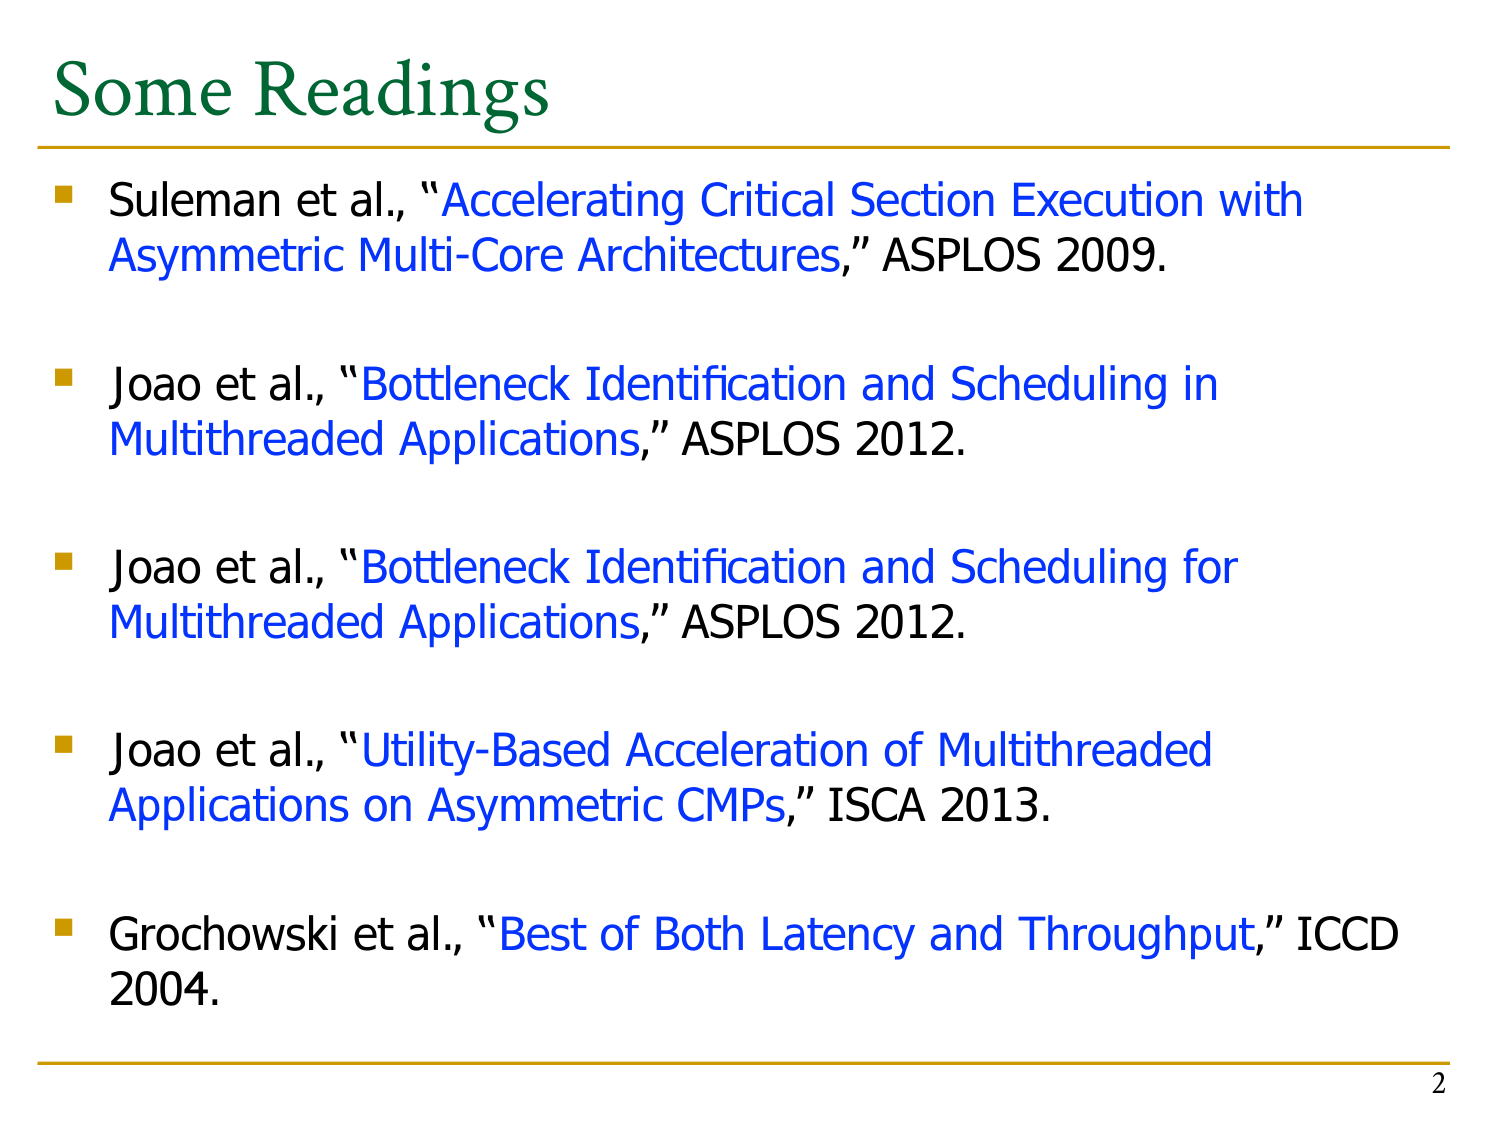

# Some Readings
Suleman et al., “Accelerating Critical Section Execution with Asymmetric Multi-Core Architectures,” ASPLOS 2009.

Joao et al., “Bottleneck Identification and Scheduling in Multithreaded Applications,” ASPLOS 2012.

Joao et al., “Bottleneck Identification and Scheduling for Multithreaded Applications,” ASPLOS 2012.

Joao et al., “Utility-Based Acceleration of Multithreaded Applications on Asymmetric CMPs,” ISCA 2013.

Grochowski et al., “Best of Both Latency and Throughput,” ICCD 2004.

2